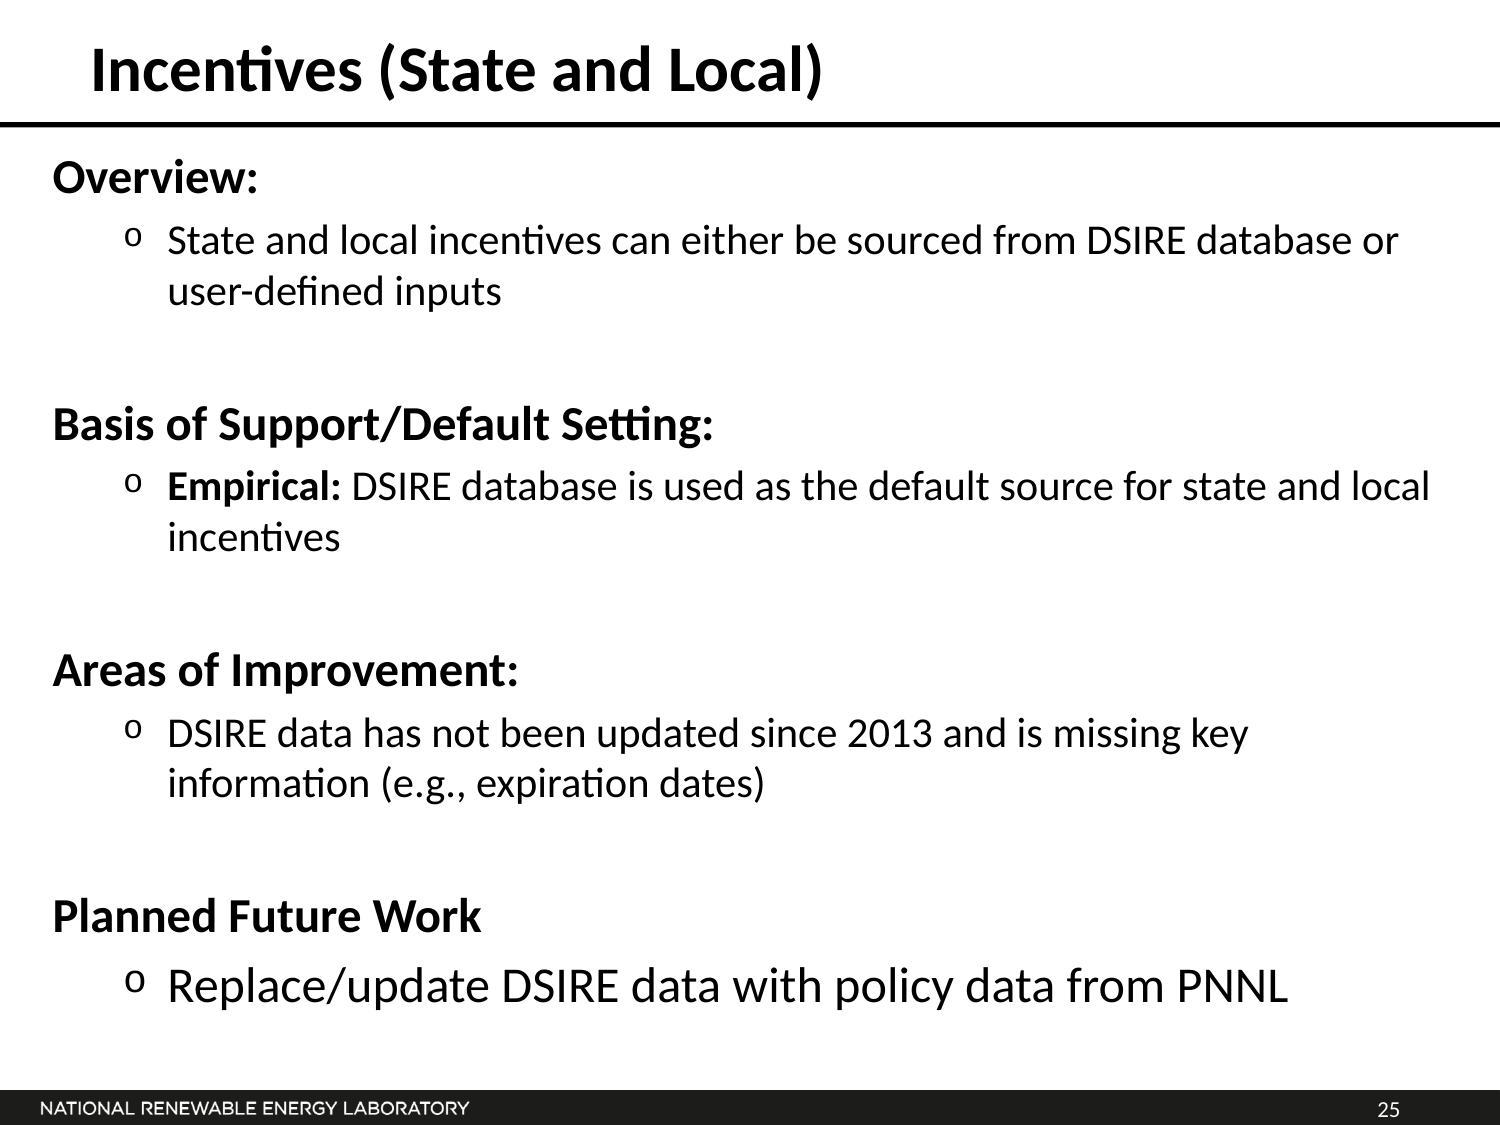

# Incentives (State and Local)
Overview:
State and local incentives can either be sourced from DSIRE database or user-defined inputs

Basis of Support/Default Setting:
Empirical: DSIRE database is used as the default source for state and local incentives

Areas of Improvement:
DSIRE data has not been updated since 2013 and is missing key information (e.g., expiration dates)

Planned Future Work
Replace/update DSIRE data with policy data from PNNL